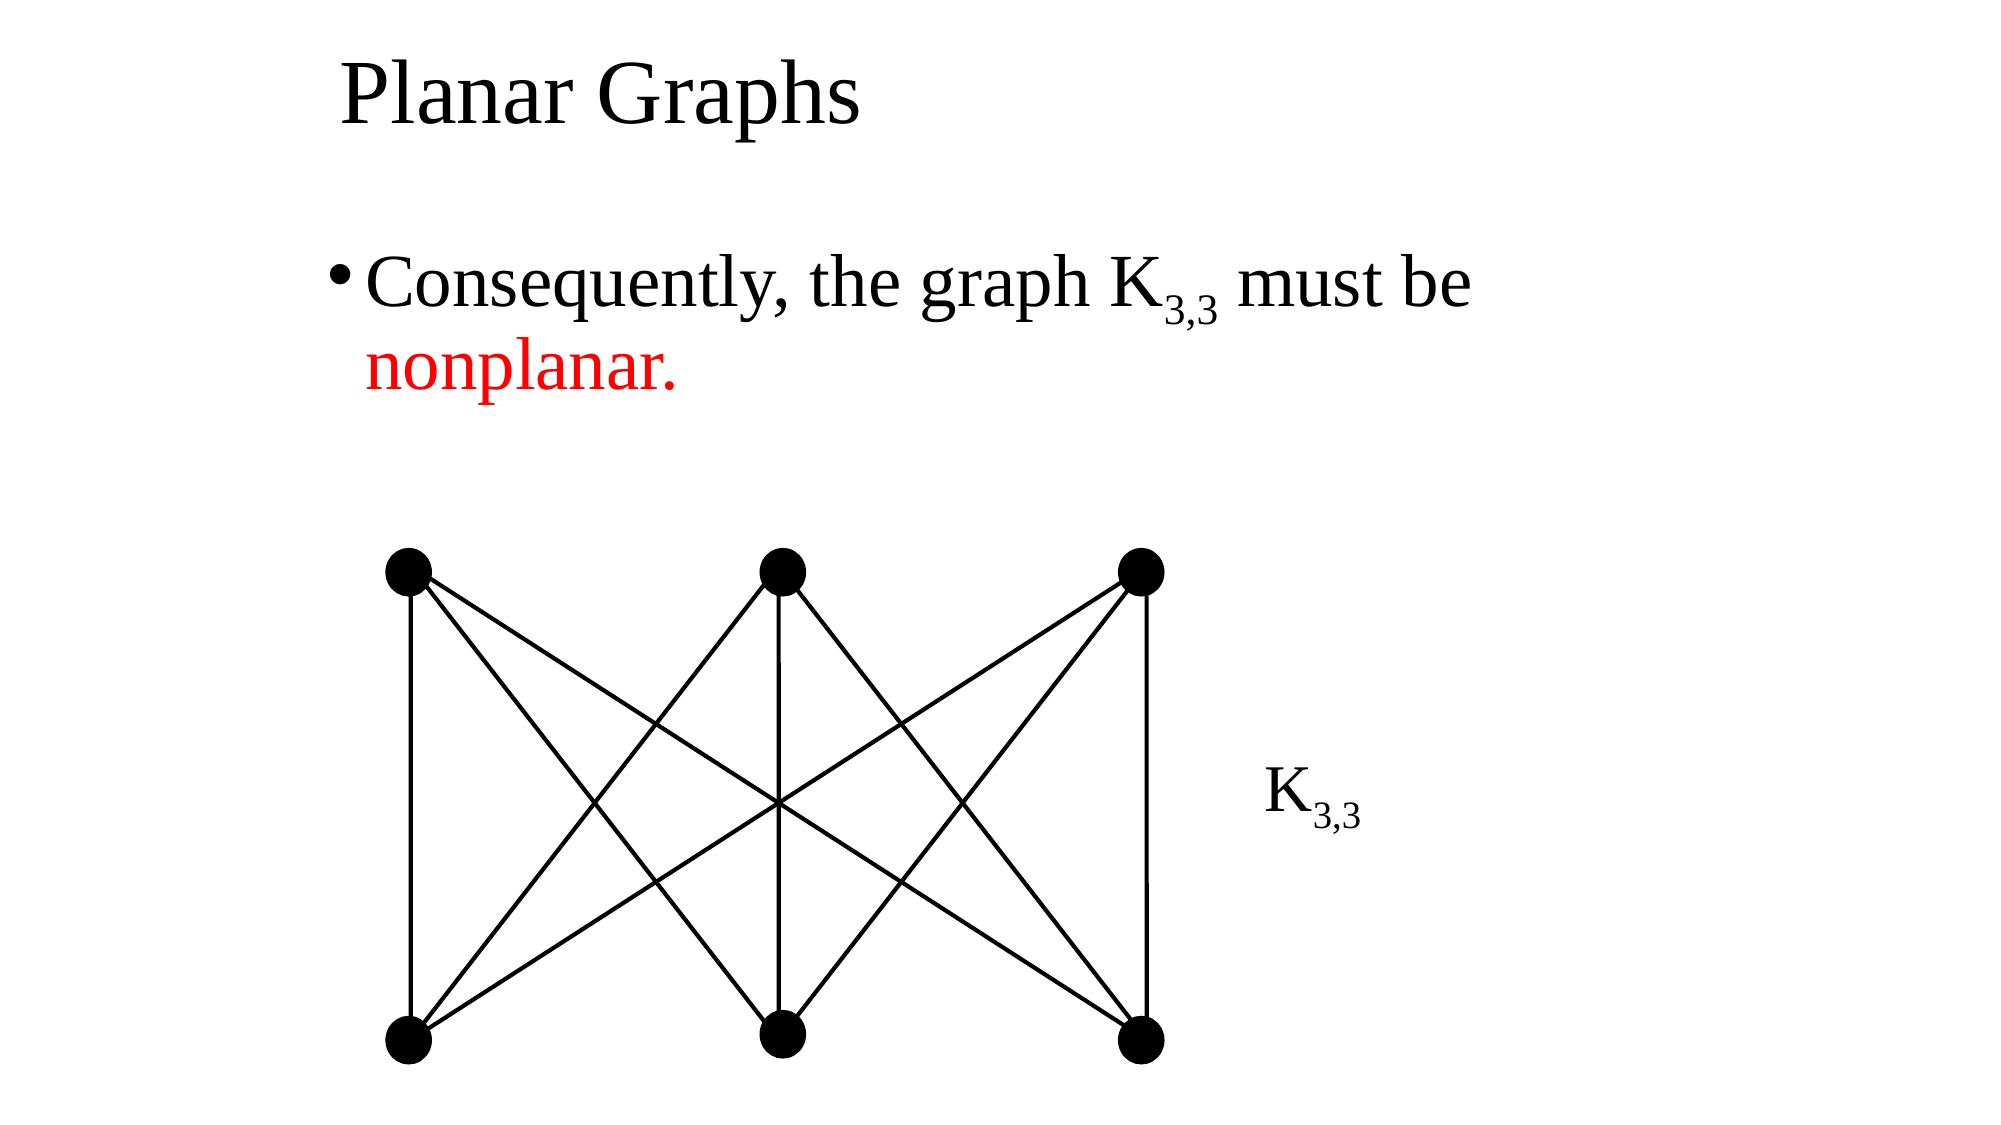

# Planar Graphs
Consequently, the graph K3,3 must be nonplanar.

K3,3